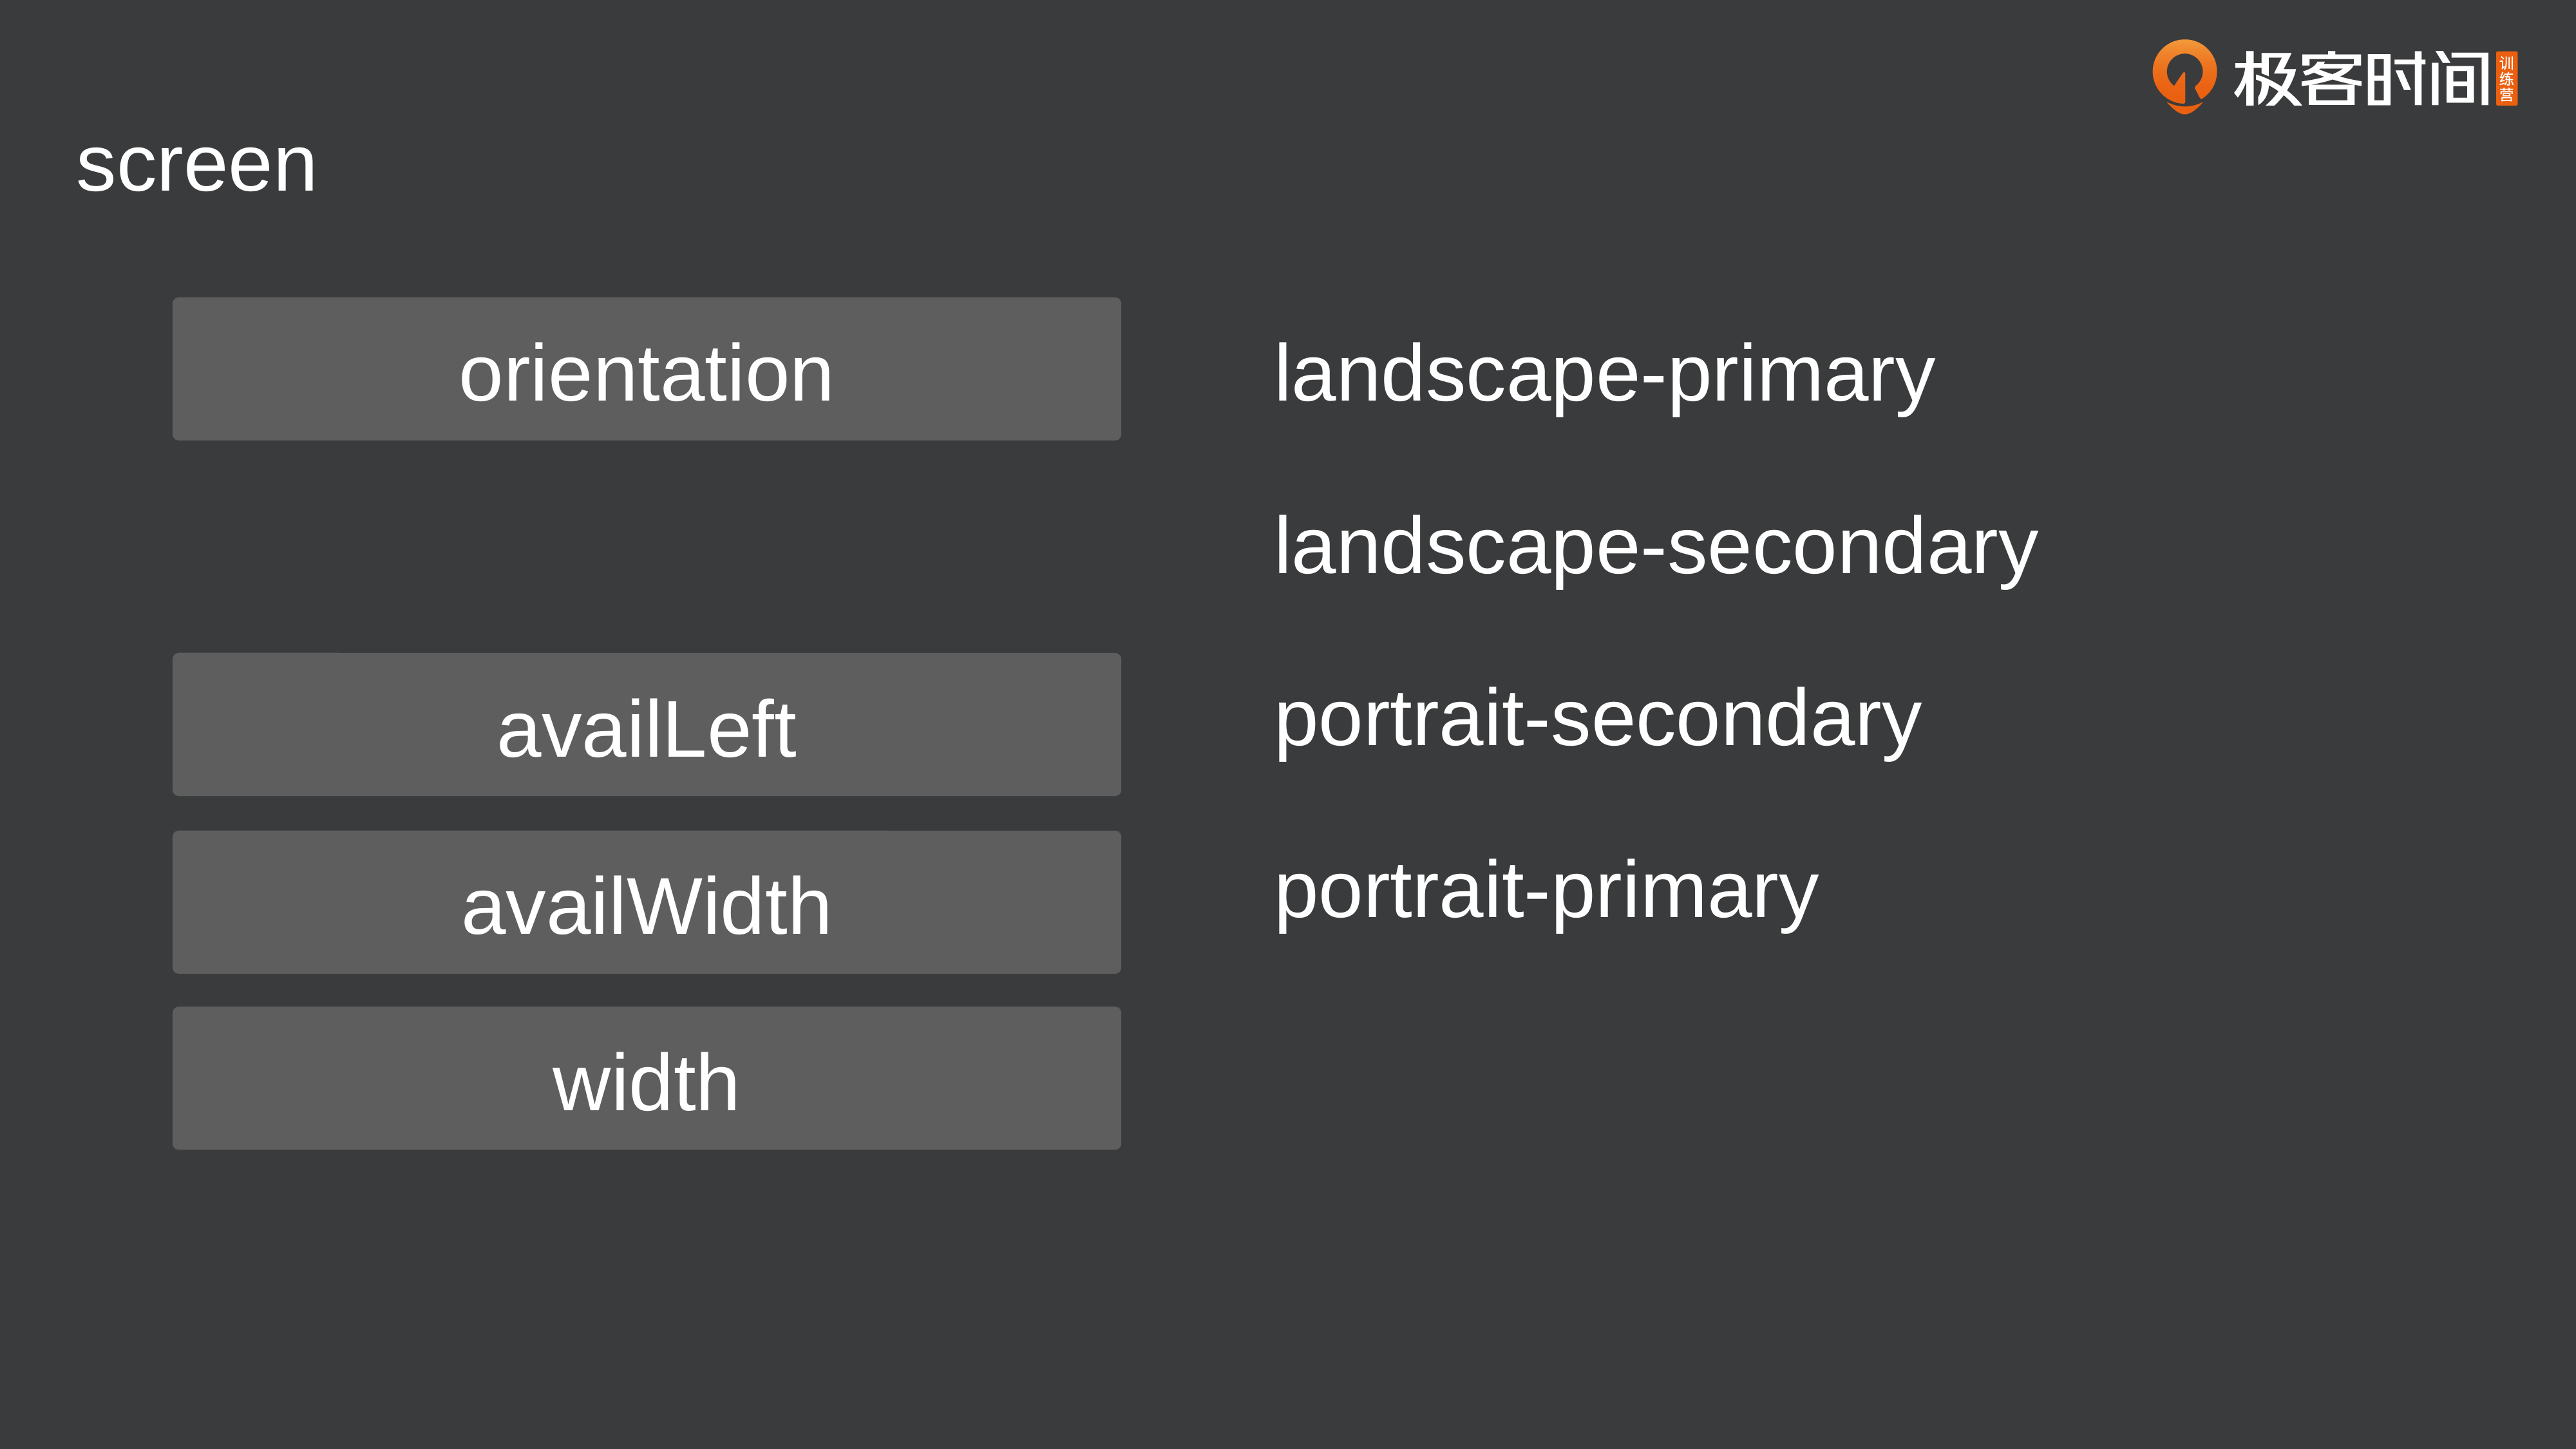

screen
orientation
landscape-primary
landscape-secondary
portrait-secondary
availLeft
portrait-primary
availWidth
width